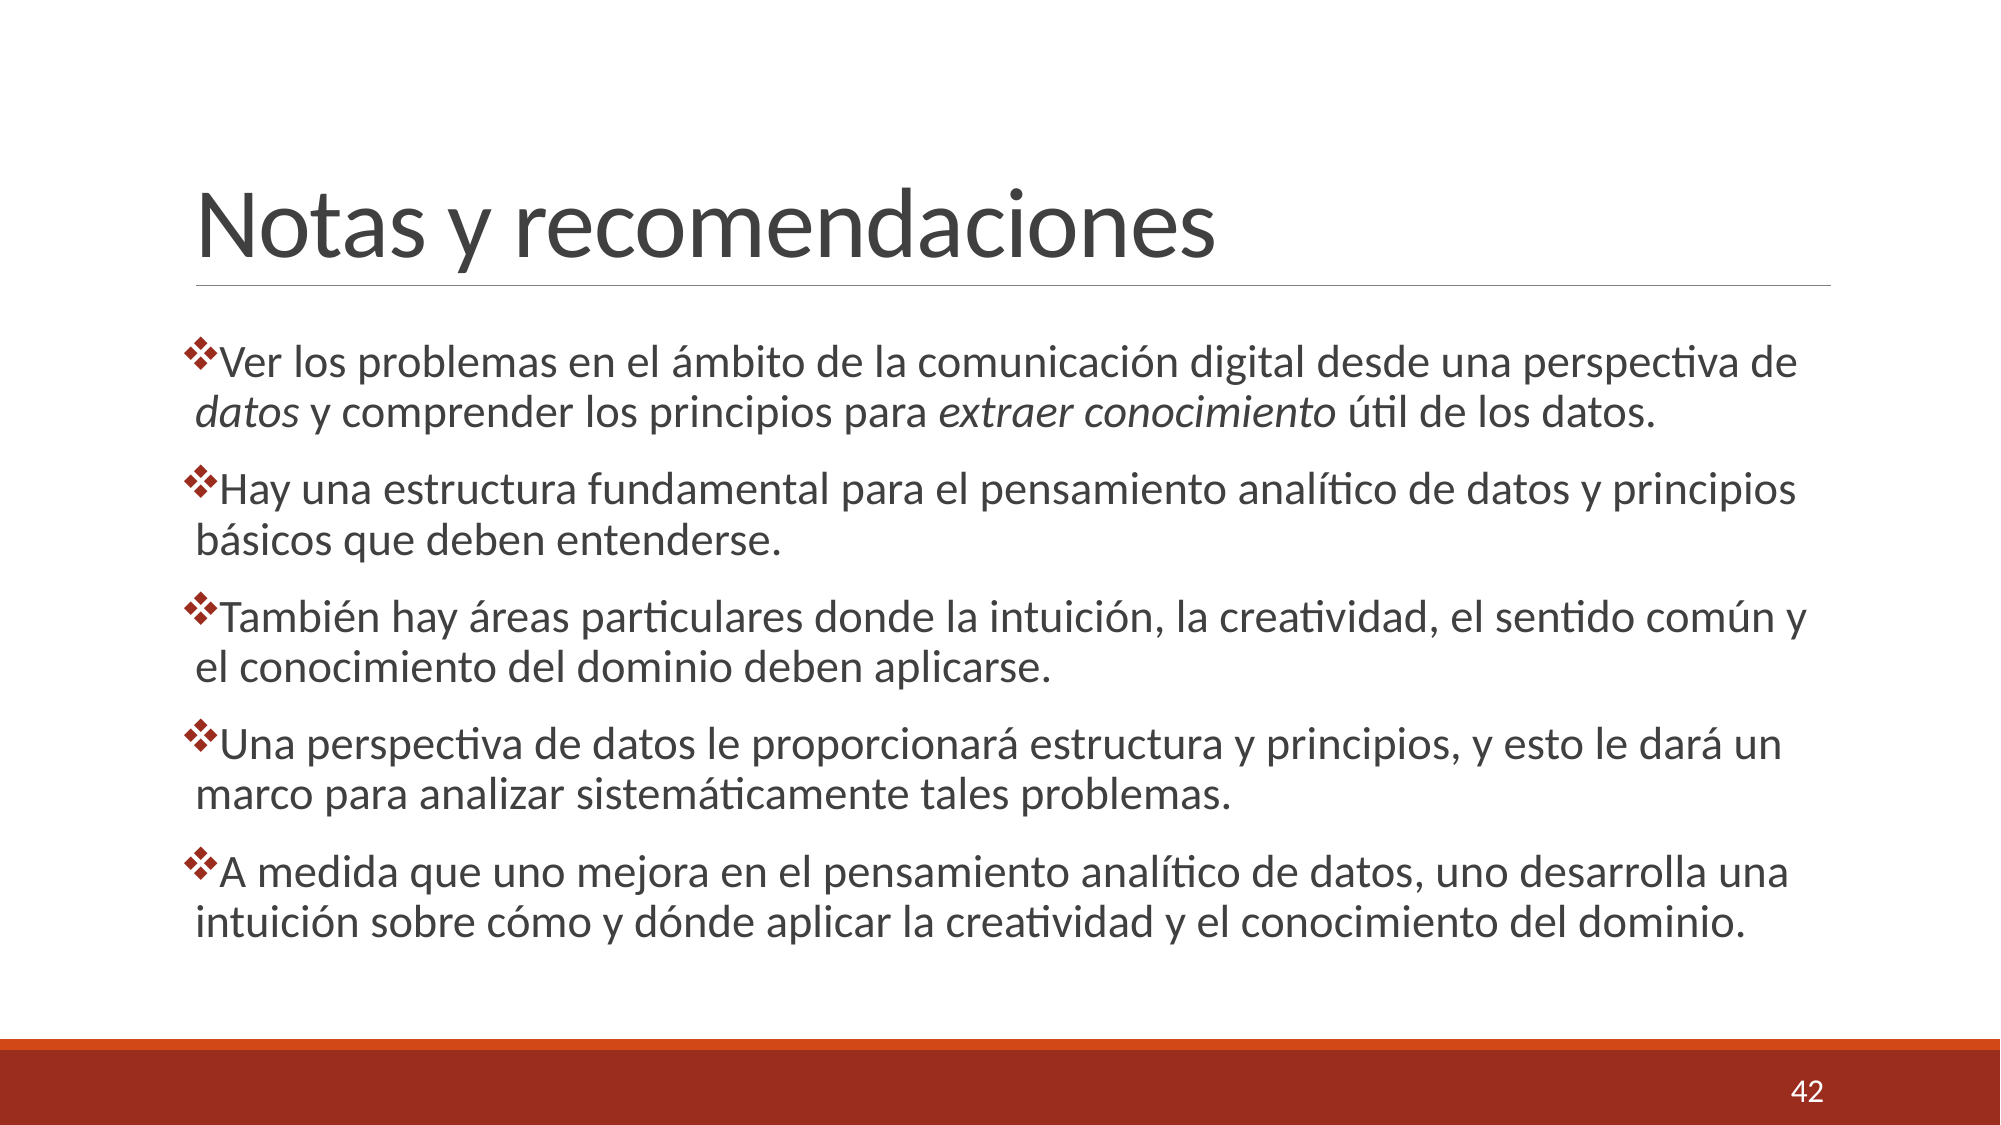

# Notas y recomendaciones
Ver los problemas en el ámbito de la comunicación digital desde una perspectiva de datos y comprender los principios para extraer conocimiento útil de los datos.
Hay una estructura fundamental para el pensamiento analítico de datos y principios básicos que deben entenderse.
También hay áreas particulares donde la intuición, la creatividad, el sentido común y el conocimiento del dominio deben aplicarse.
Una perspectiva de datos le proporcionará estructura y principios, y esto le dará un marco para analizar sistemáticamente tales problemas.
A medida que uno mejora en el pensamiento analítico de datos, uno desarrolla una intuición sobre cómo y dónde aplicar la creatividad y el conocimiento del dominio.

42